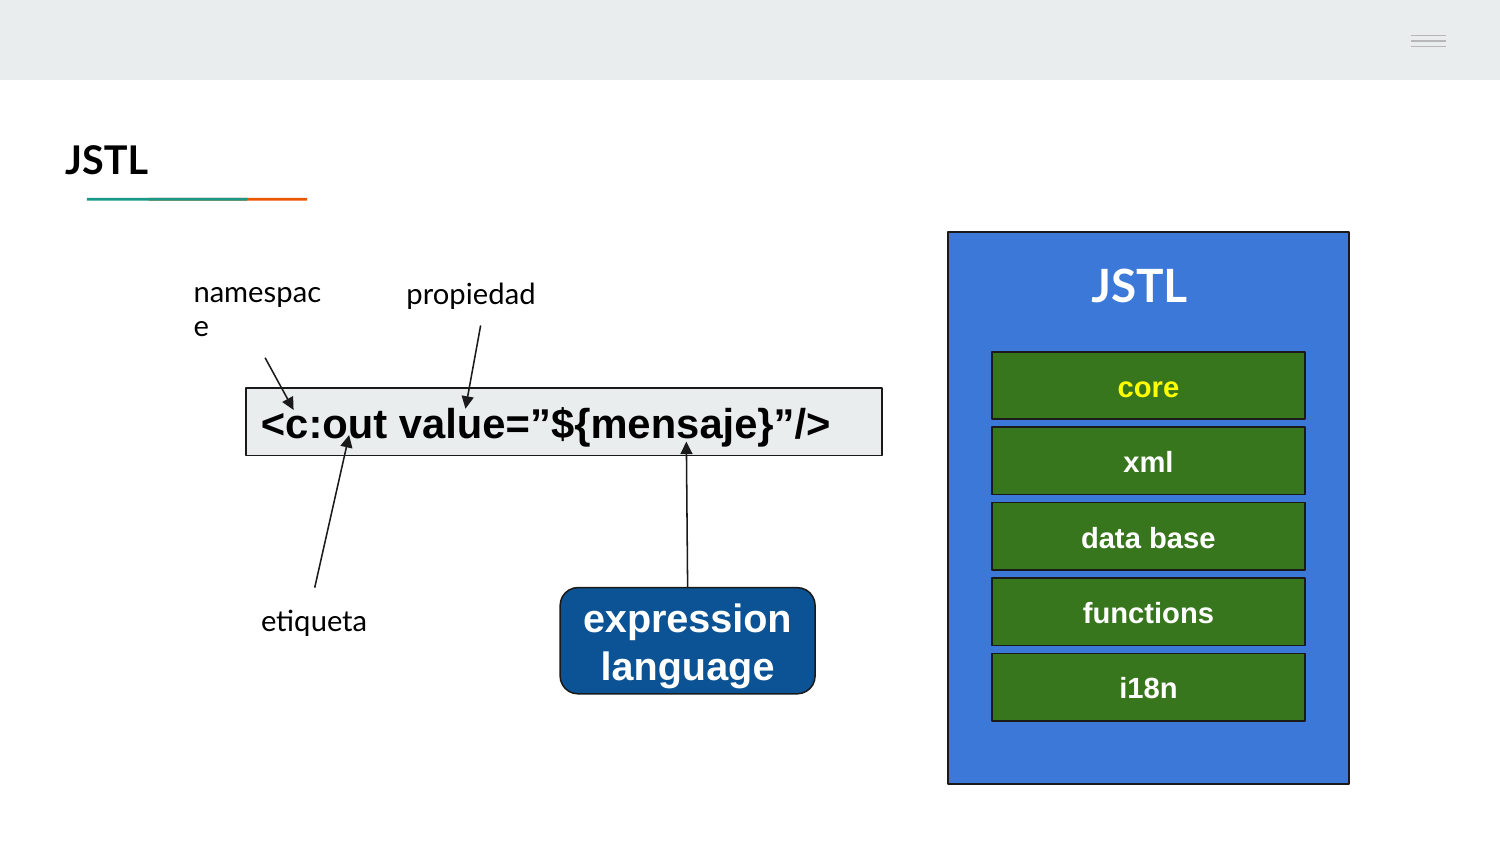

JSTL

JSTL

namespace
propiedad
core
<c:out value=”${mensaje}”/>
xml
data base
functions
etiqueta
expression language
expresión
i18n